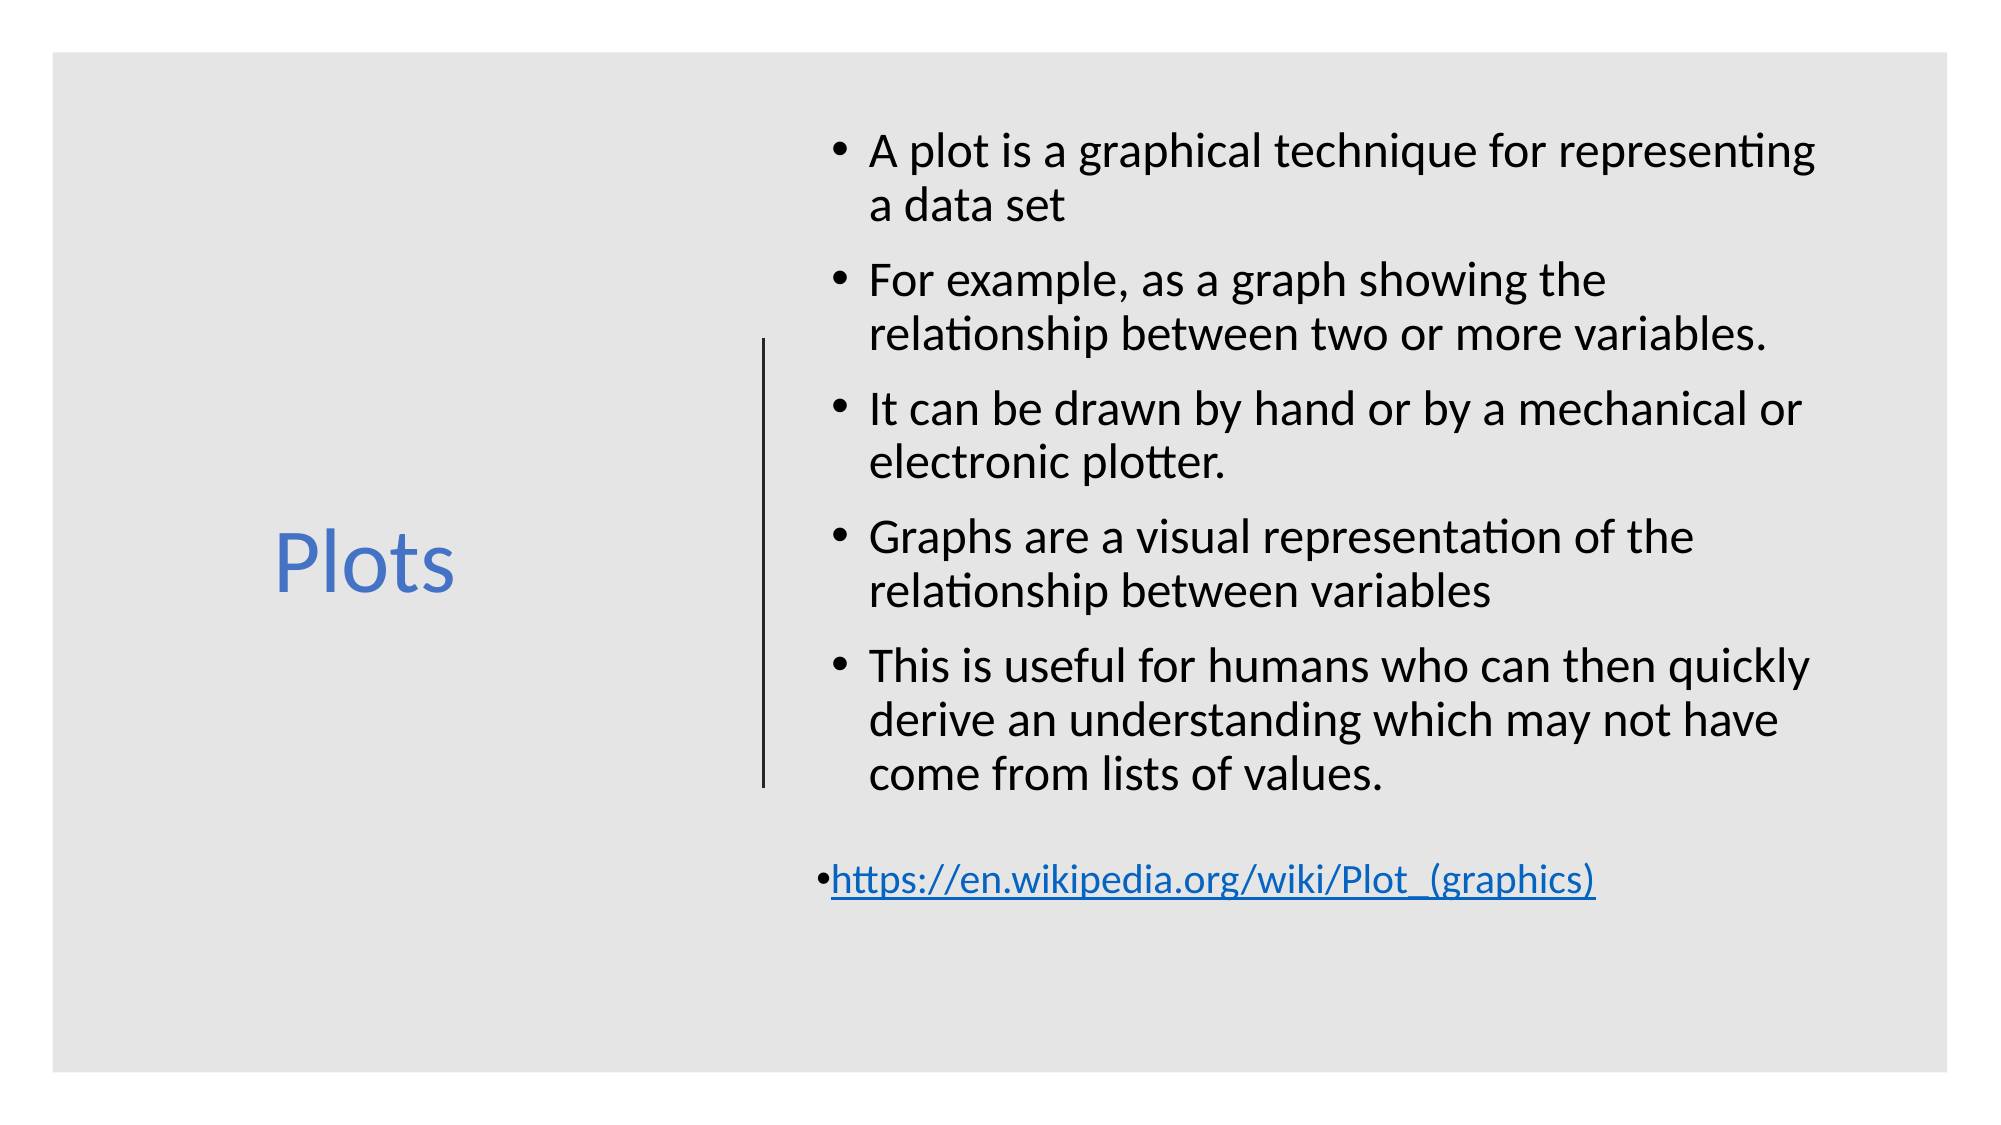

A plot is a graphical technique for representing a data set
For example, as a graph showing the relationship between two or more variables.
It can be drawn by hand or by a mechanical or electronic plotter.
Graphs are a visual representation of the relationship between variables
This is useful for humans who can then quickly derive an understanding which may not have come from lists of values.

# Plots
https://en.wikipedia.org/wiki/Plot_(graphics)